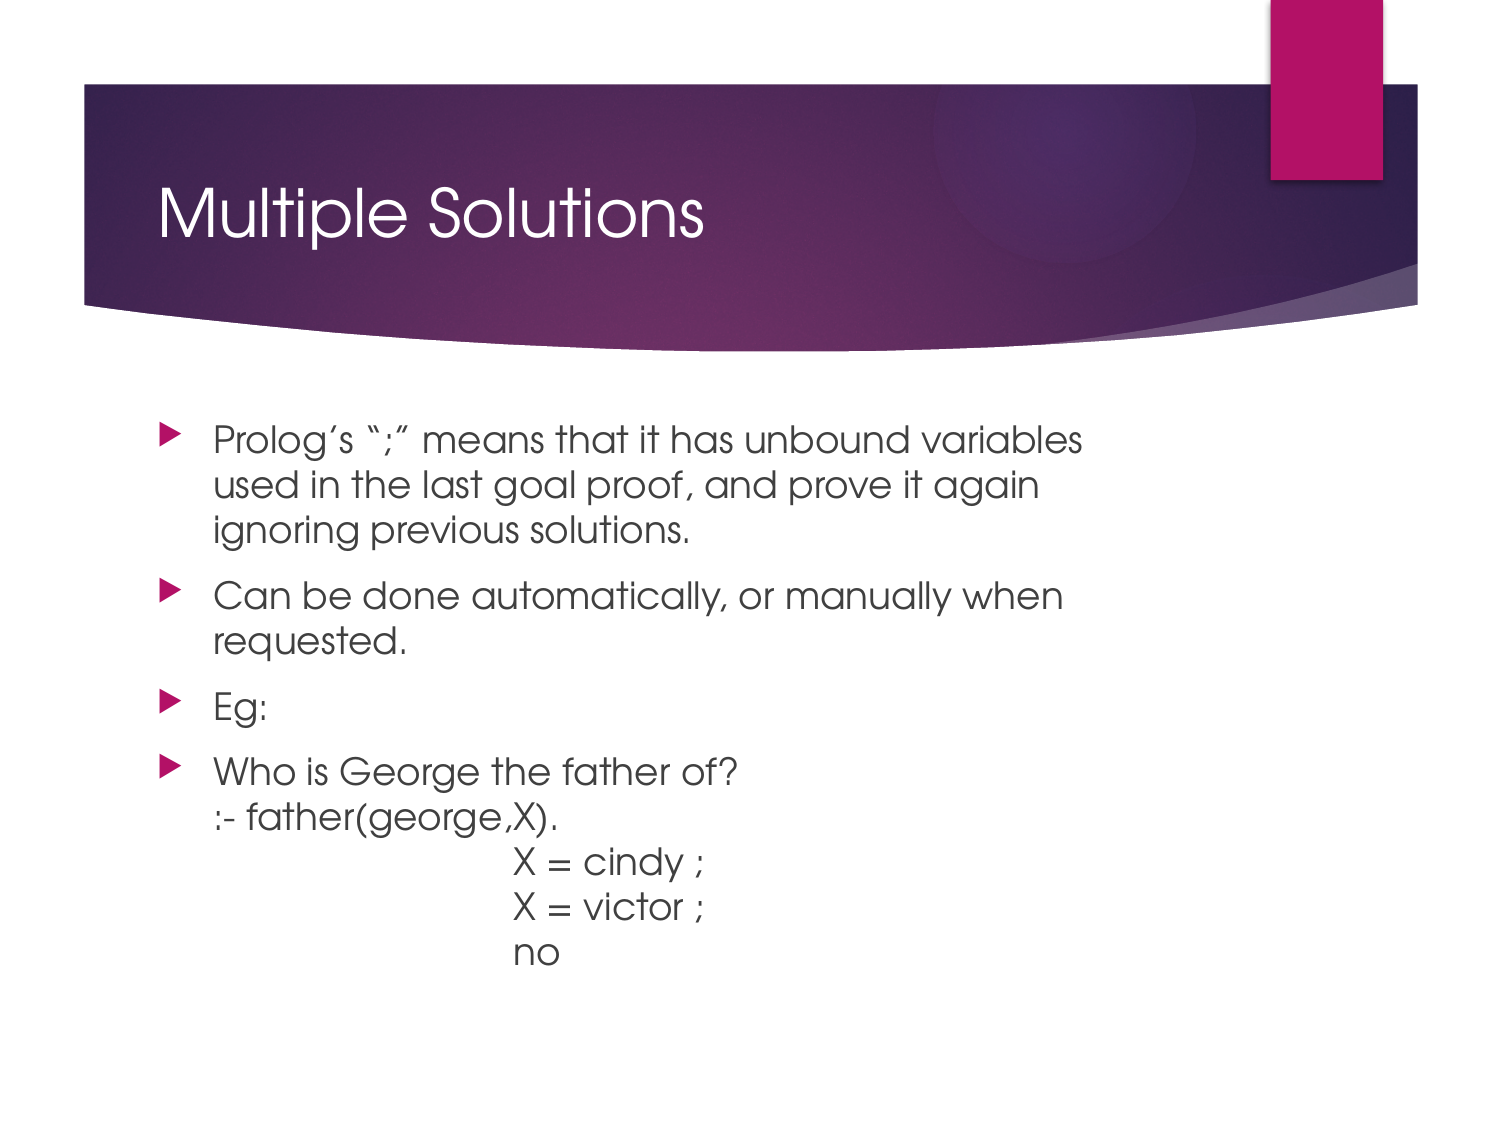

# Multiple Solutions
Prolog’s “;” means that it has unbound variables used in the last goal proof, and prove it again ignoring previous solutions.
Can be done automatically, or manually when requested.
Eg:
Who is George the father of?
:- father(george,X).
		X = cindy ;
		X = victor ;
		no